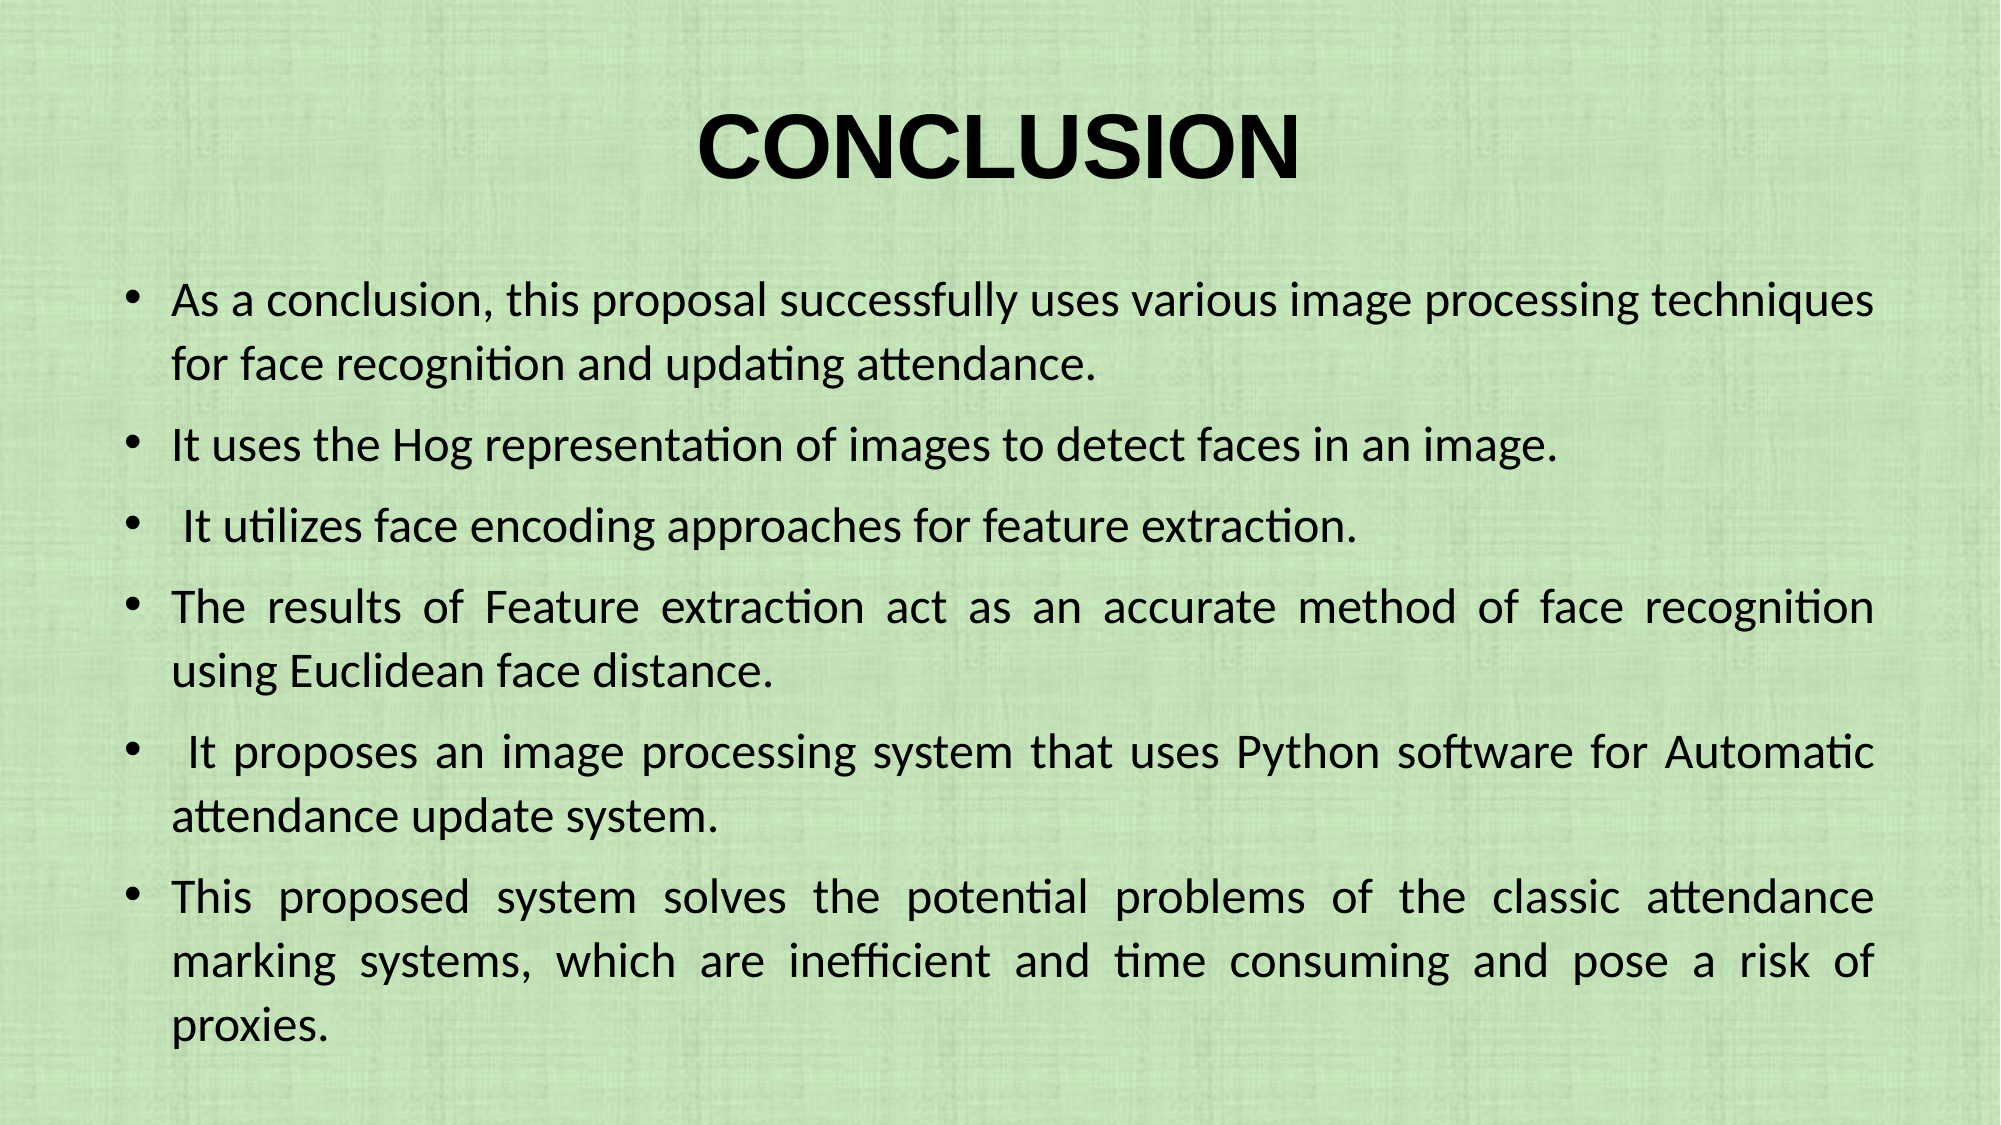

CONCLUSION
As a conclusion, this proposal successfully uses various image processing techniques for face recognition and updating attendance.
It uses the Hog representation of images to detect faces in an image.
 It utilizes face encoding approaches for feature extraction.
The results of Feature extraction act as an accurate method of face recognition using Euclidean face distance.
 It proposes an image processing system that uses Python software for Automatic attendance update system.
This proposed system solves the potential problems of the classic attendance marking systems, which are inefficient and time consuming and pose a risk of proxies.